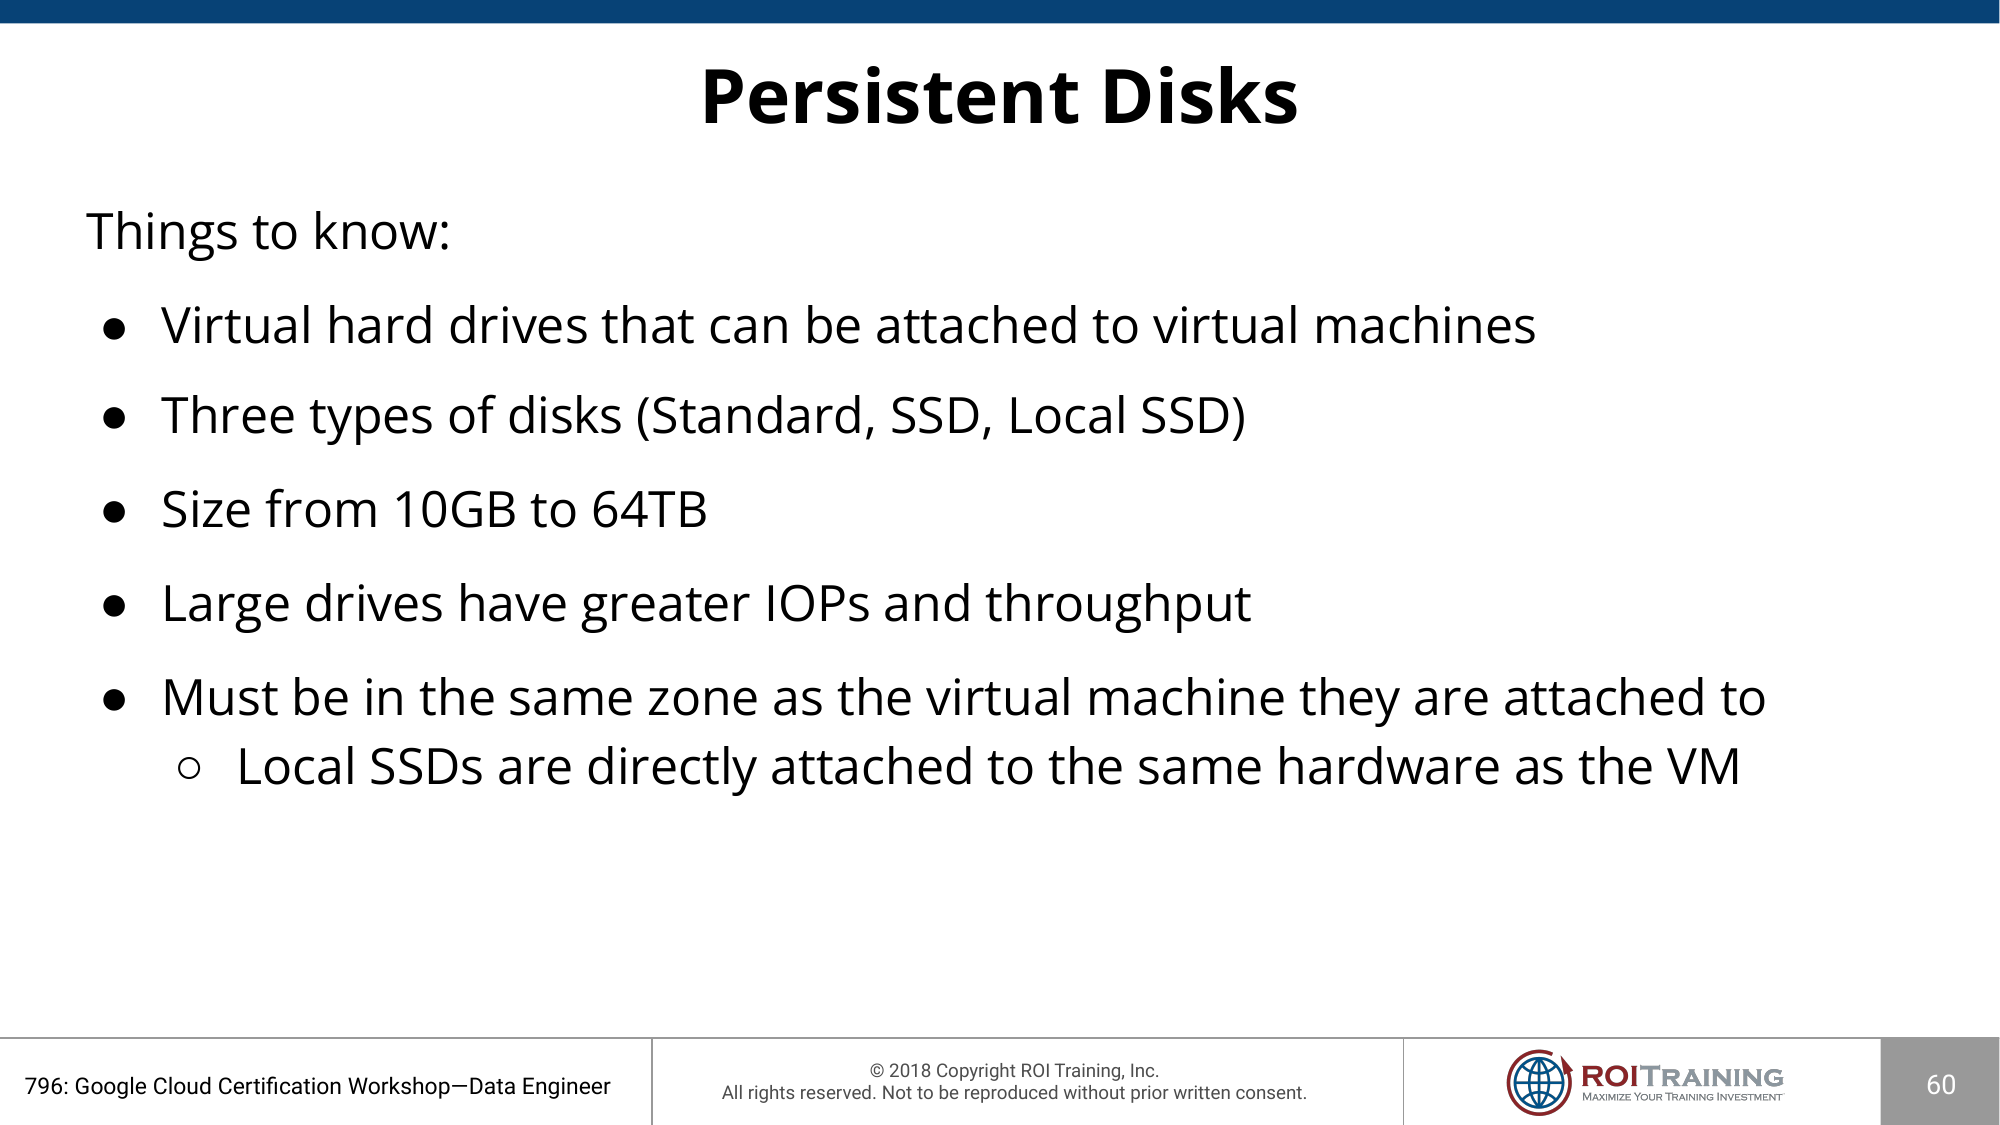

# Persistent Disks
Things to know:
Virtual hard drives that can be attached to virtual machines
Three types of disks (Standard, SSD, Local SSD)
Size from 10GB to 64TB
Large drives have greater IOPs and throughput
Must be in the same zone as the virtual machine they are attached to
Local SSDs are directly attached to the same hardware as the VM